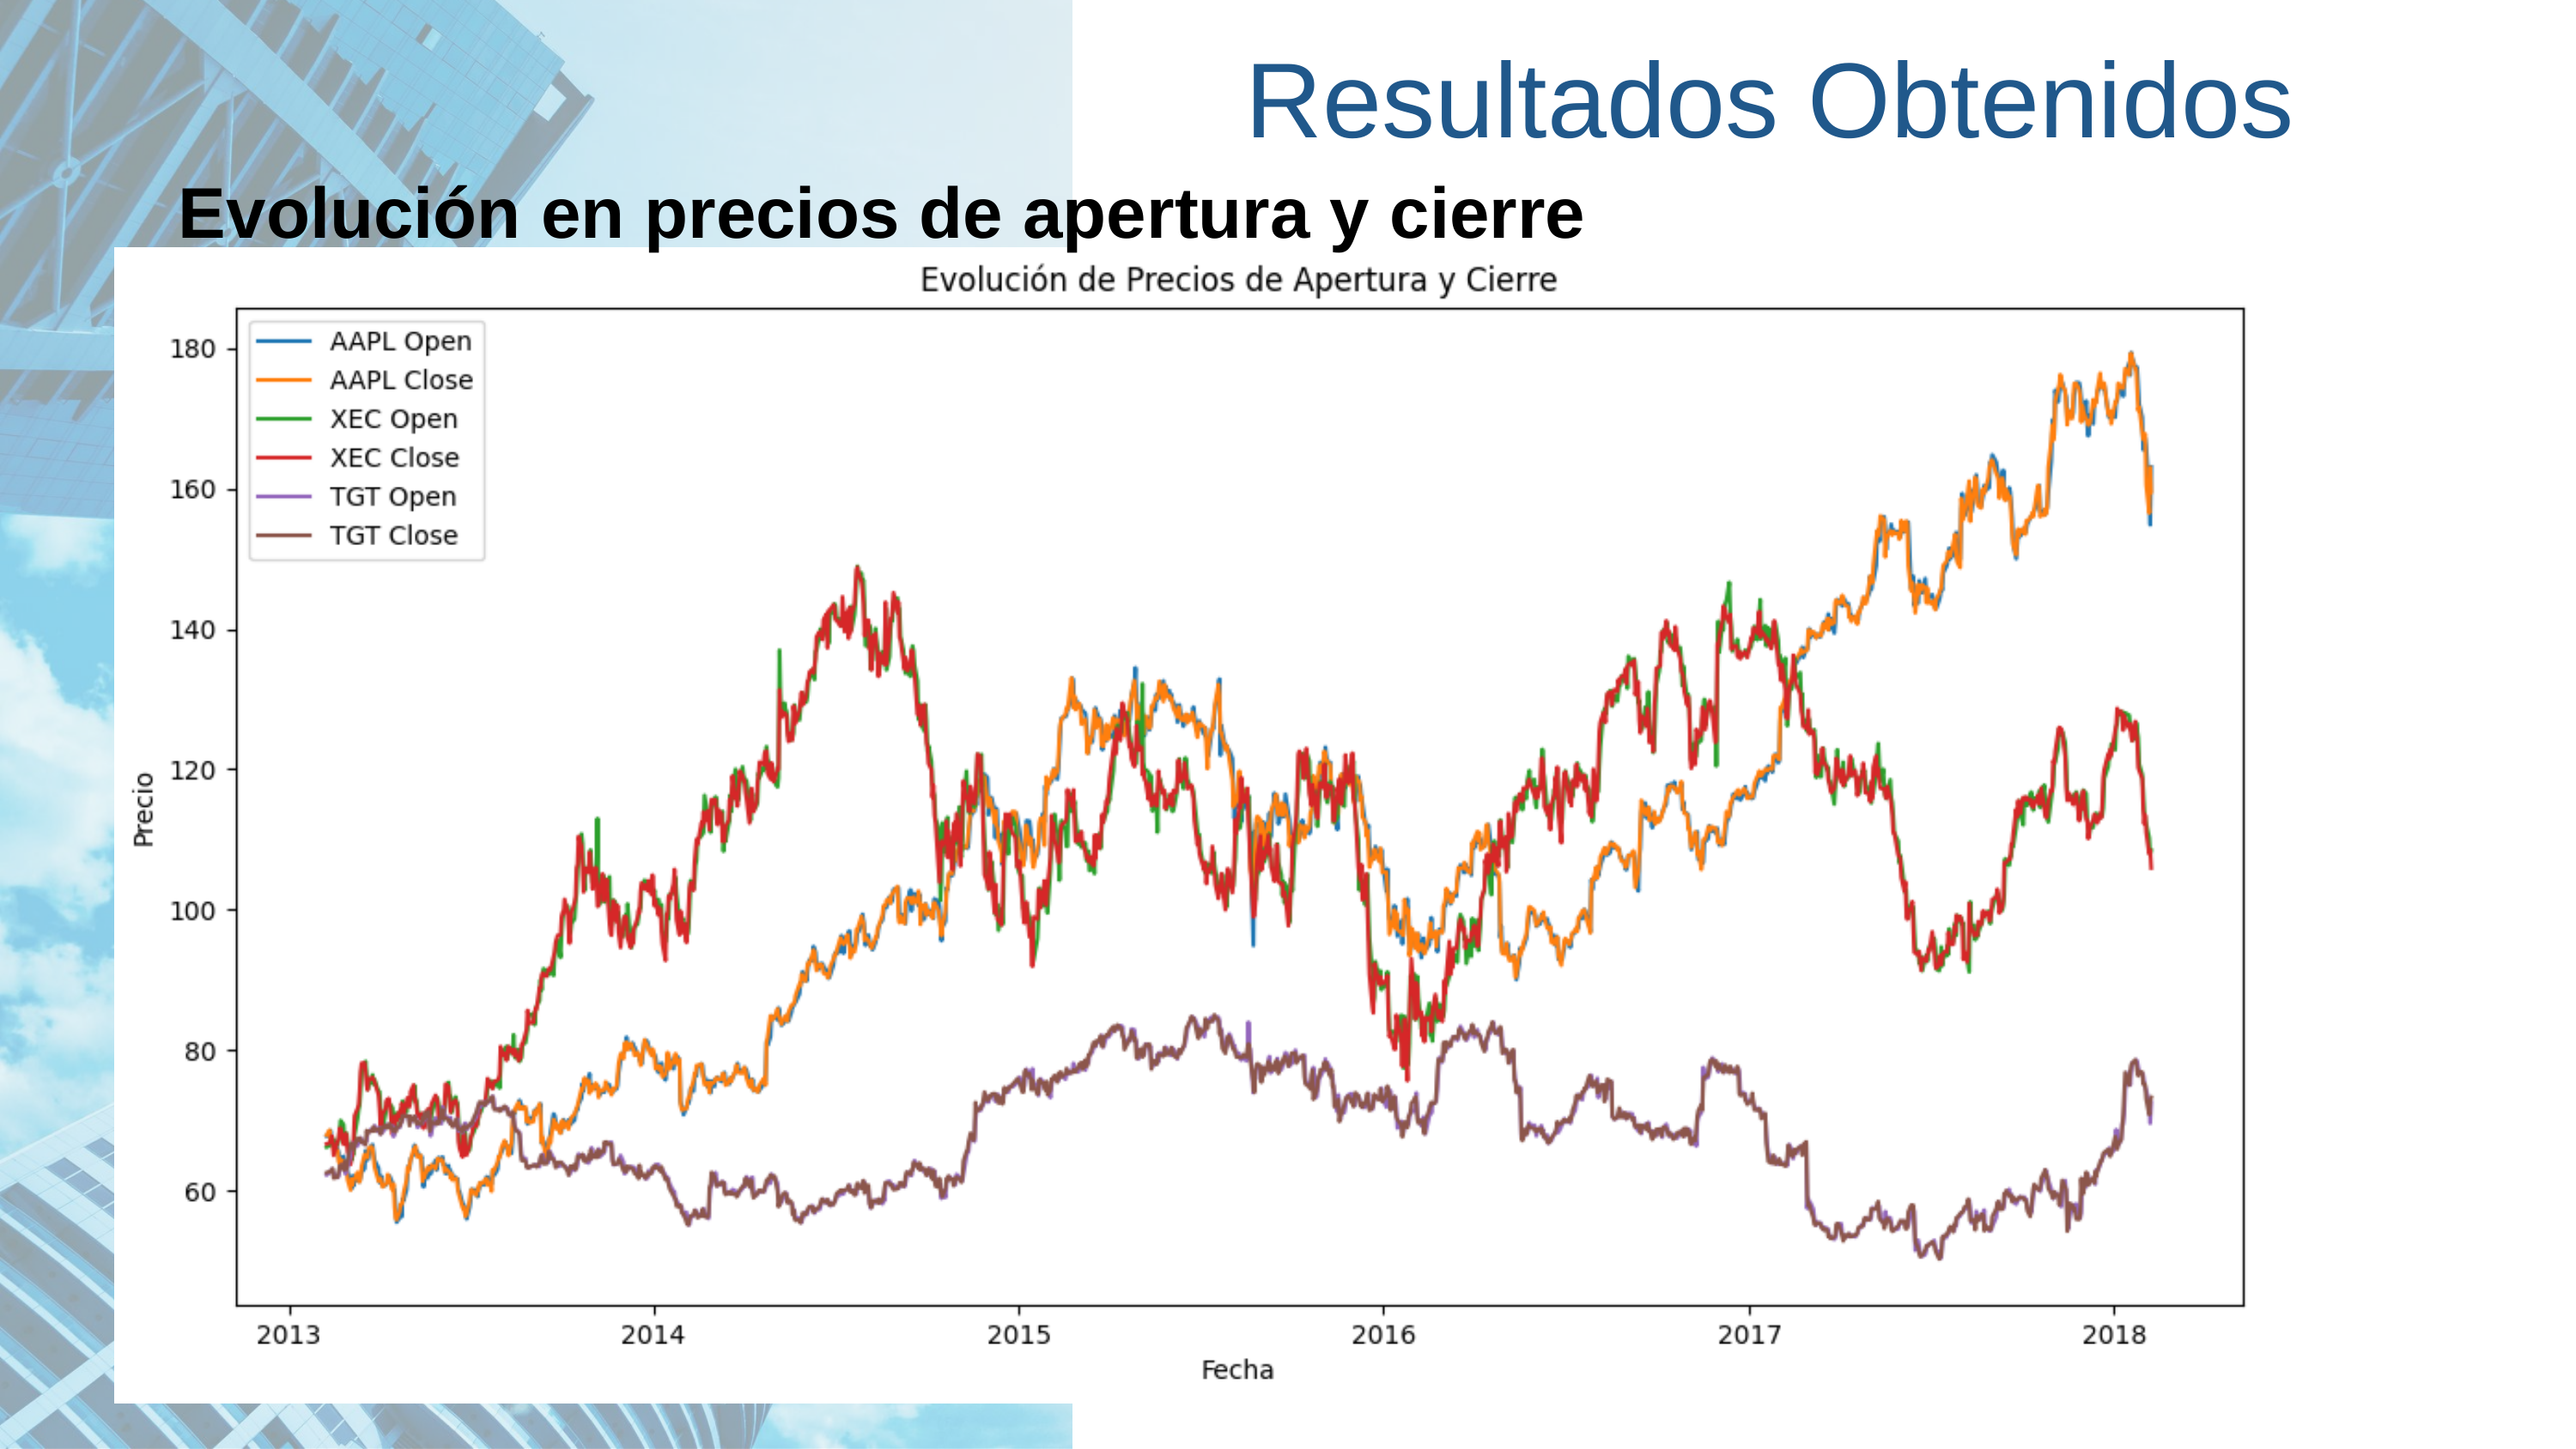

Resultados Obtenidos

Evolución en precios de apertura y cierre